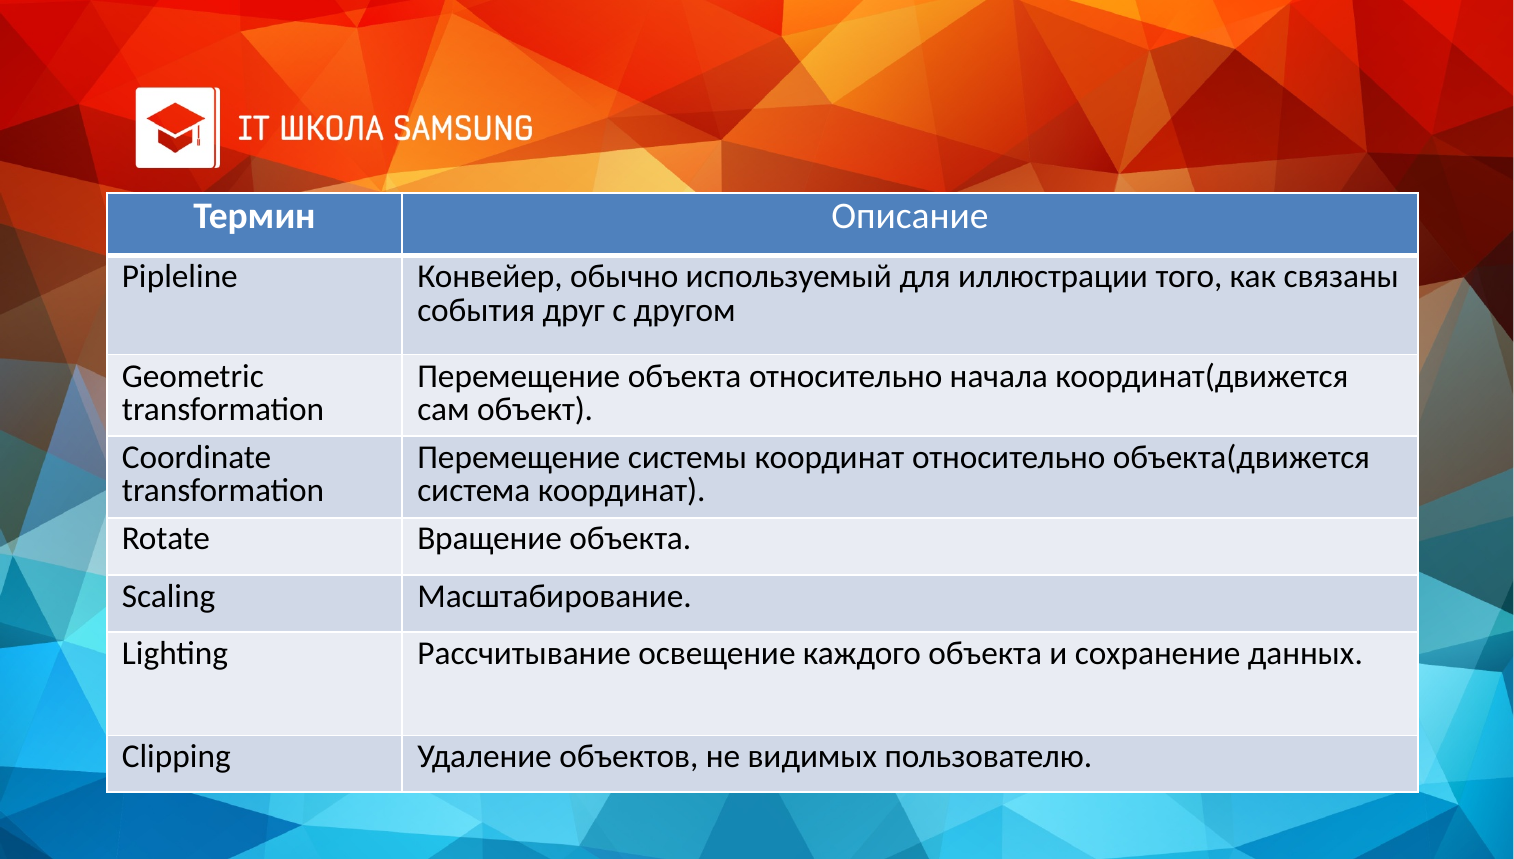

| Термин | Описание |
| --- | --- |
| Pipleline | Конвейер, обычно используемый для иллюстрации того, как связаны события друг с другом |
| Geometric transformation | Перемещение объекта относительно начала координат(движется сам объект). |
| Coordinate transformation | Перемещение системы координат относительно объекта(движется система координат). |
| Rotate | Вращение объекта. |
| Scaling | Масштабирование. |
| Lighting | Рассчитывание освещение каждого объекта и сохранение данных. |
| Clipping | Удаление объектов, не видимых пользователю. |